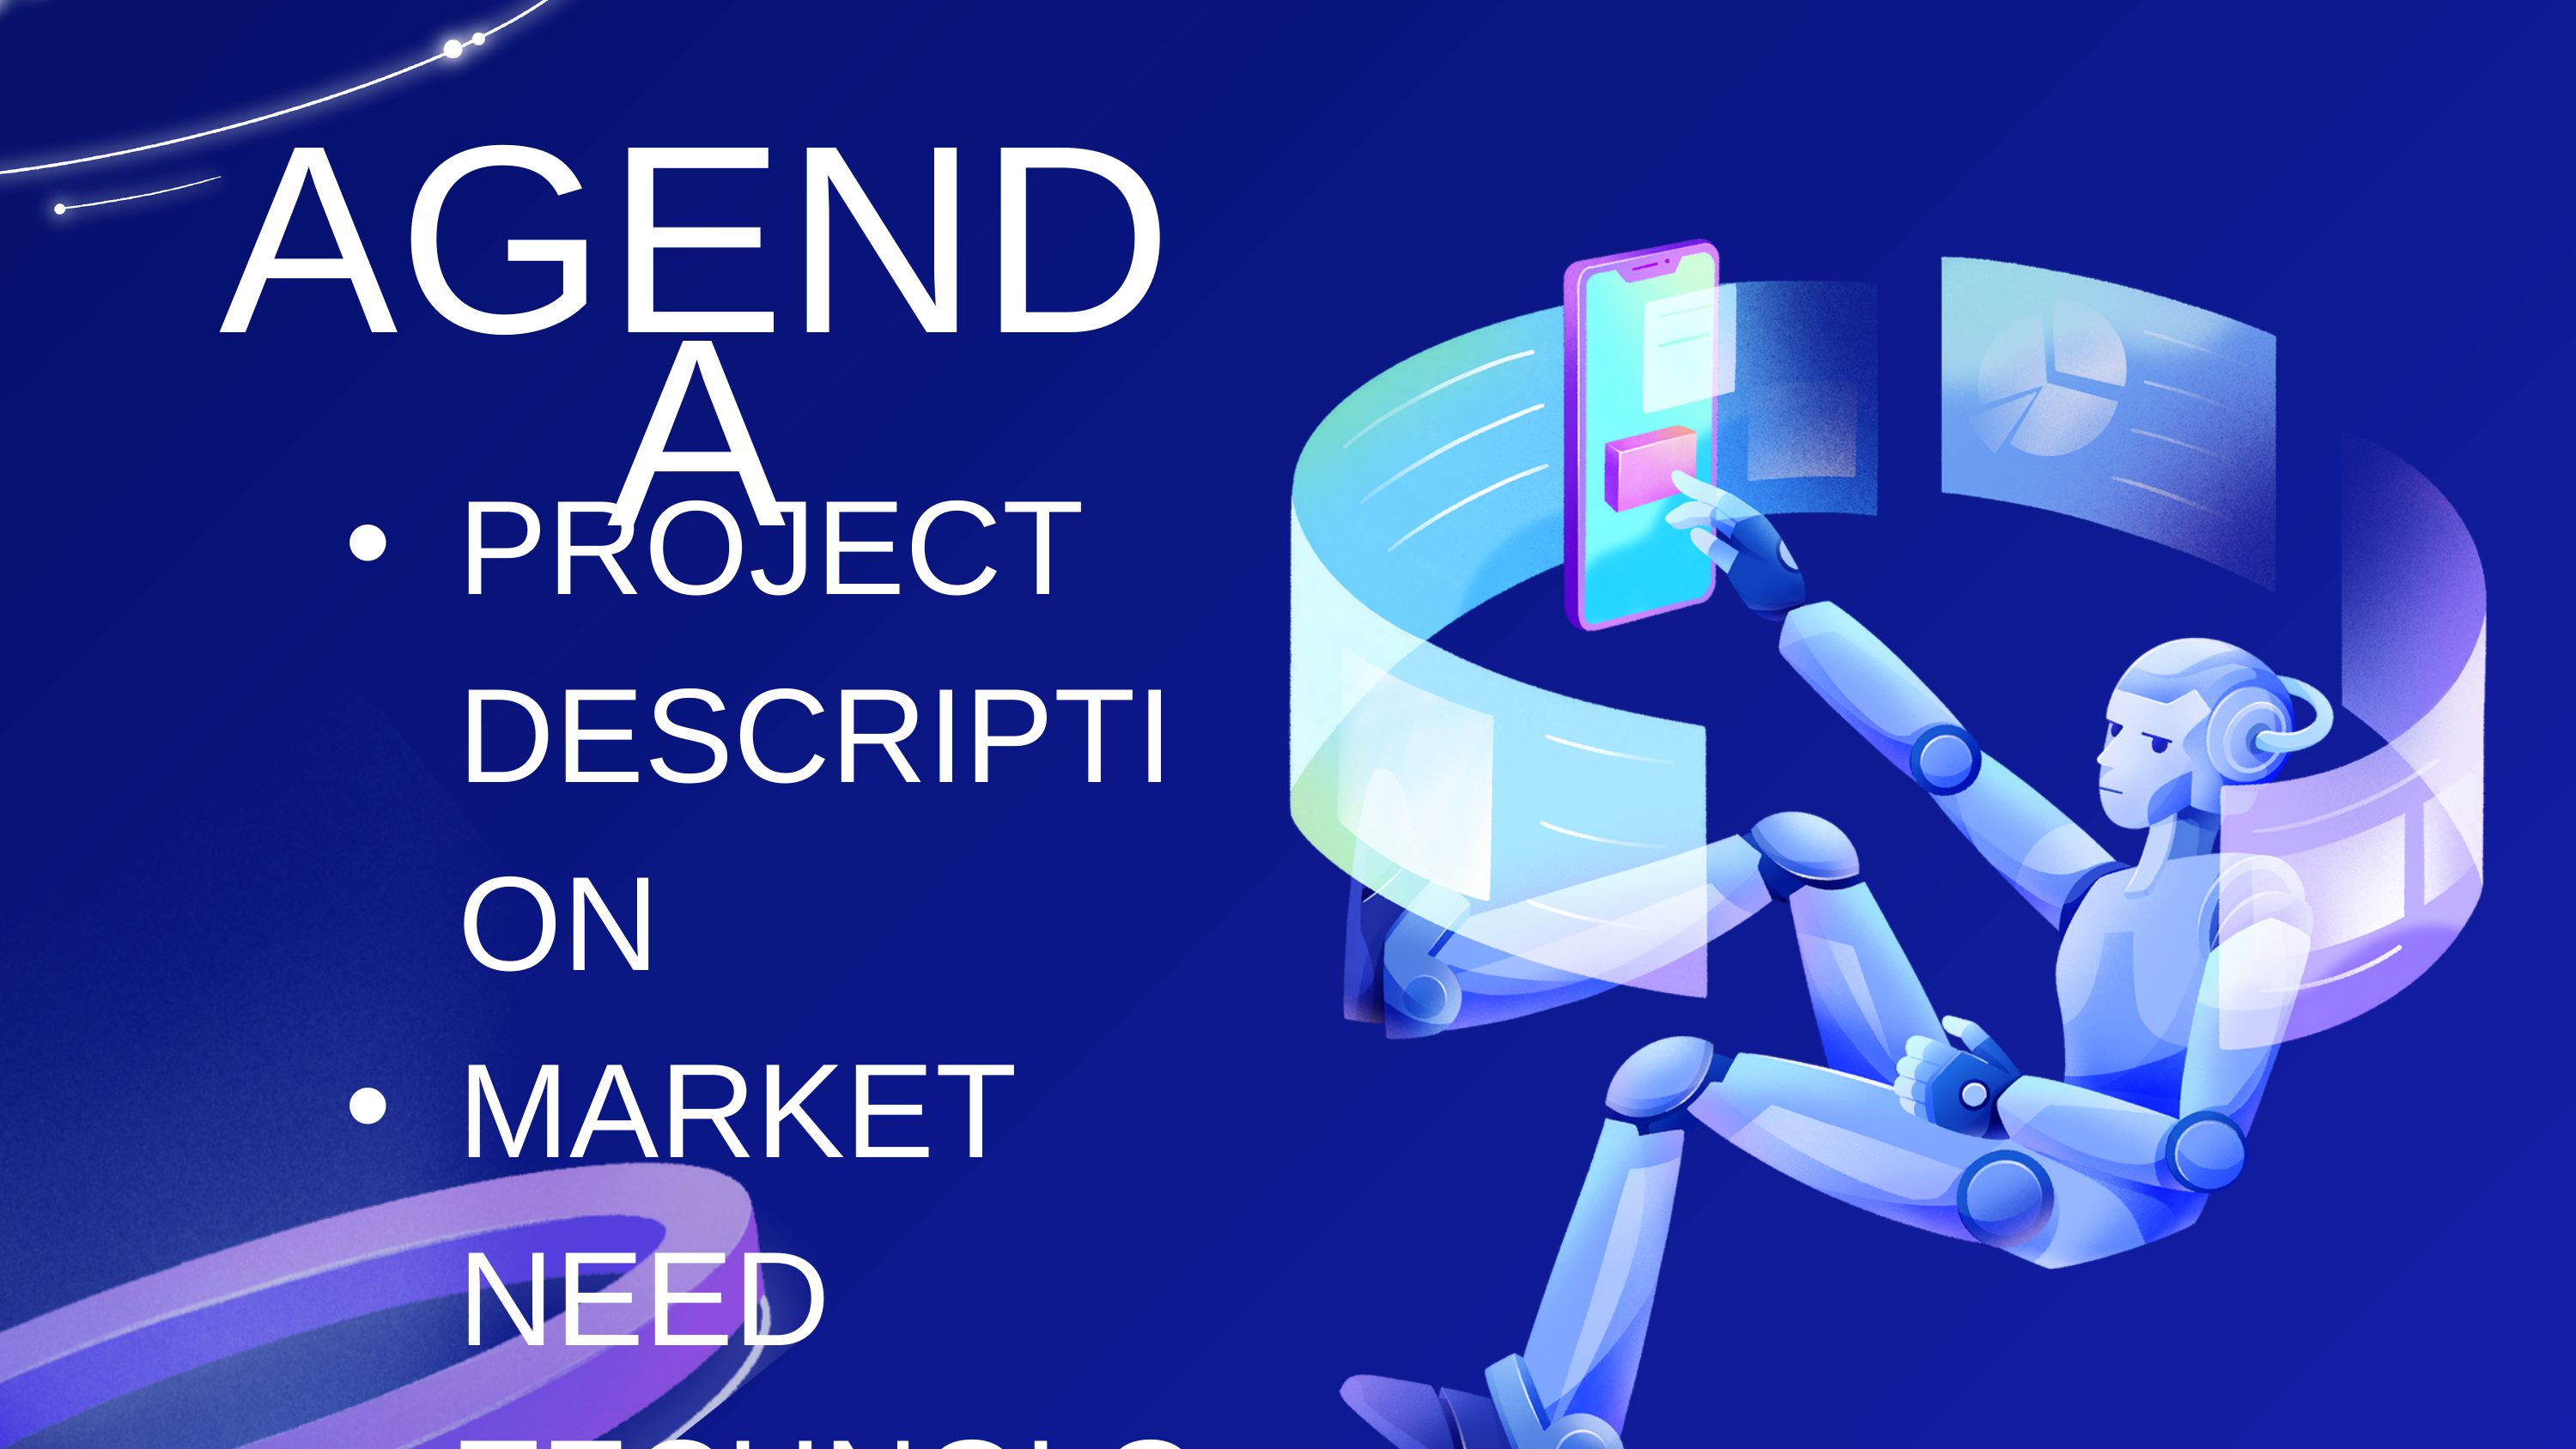

AGENDA

PROJECT DESCRIPTION
MARKET NEED
TECHNOLOGIES USED
FUTURE PLANS
CONCLUSION